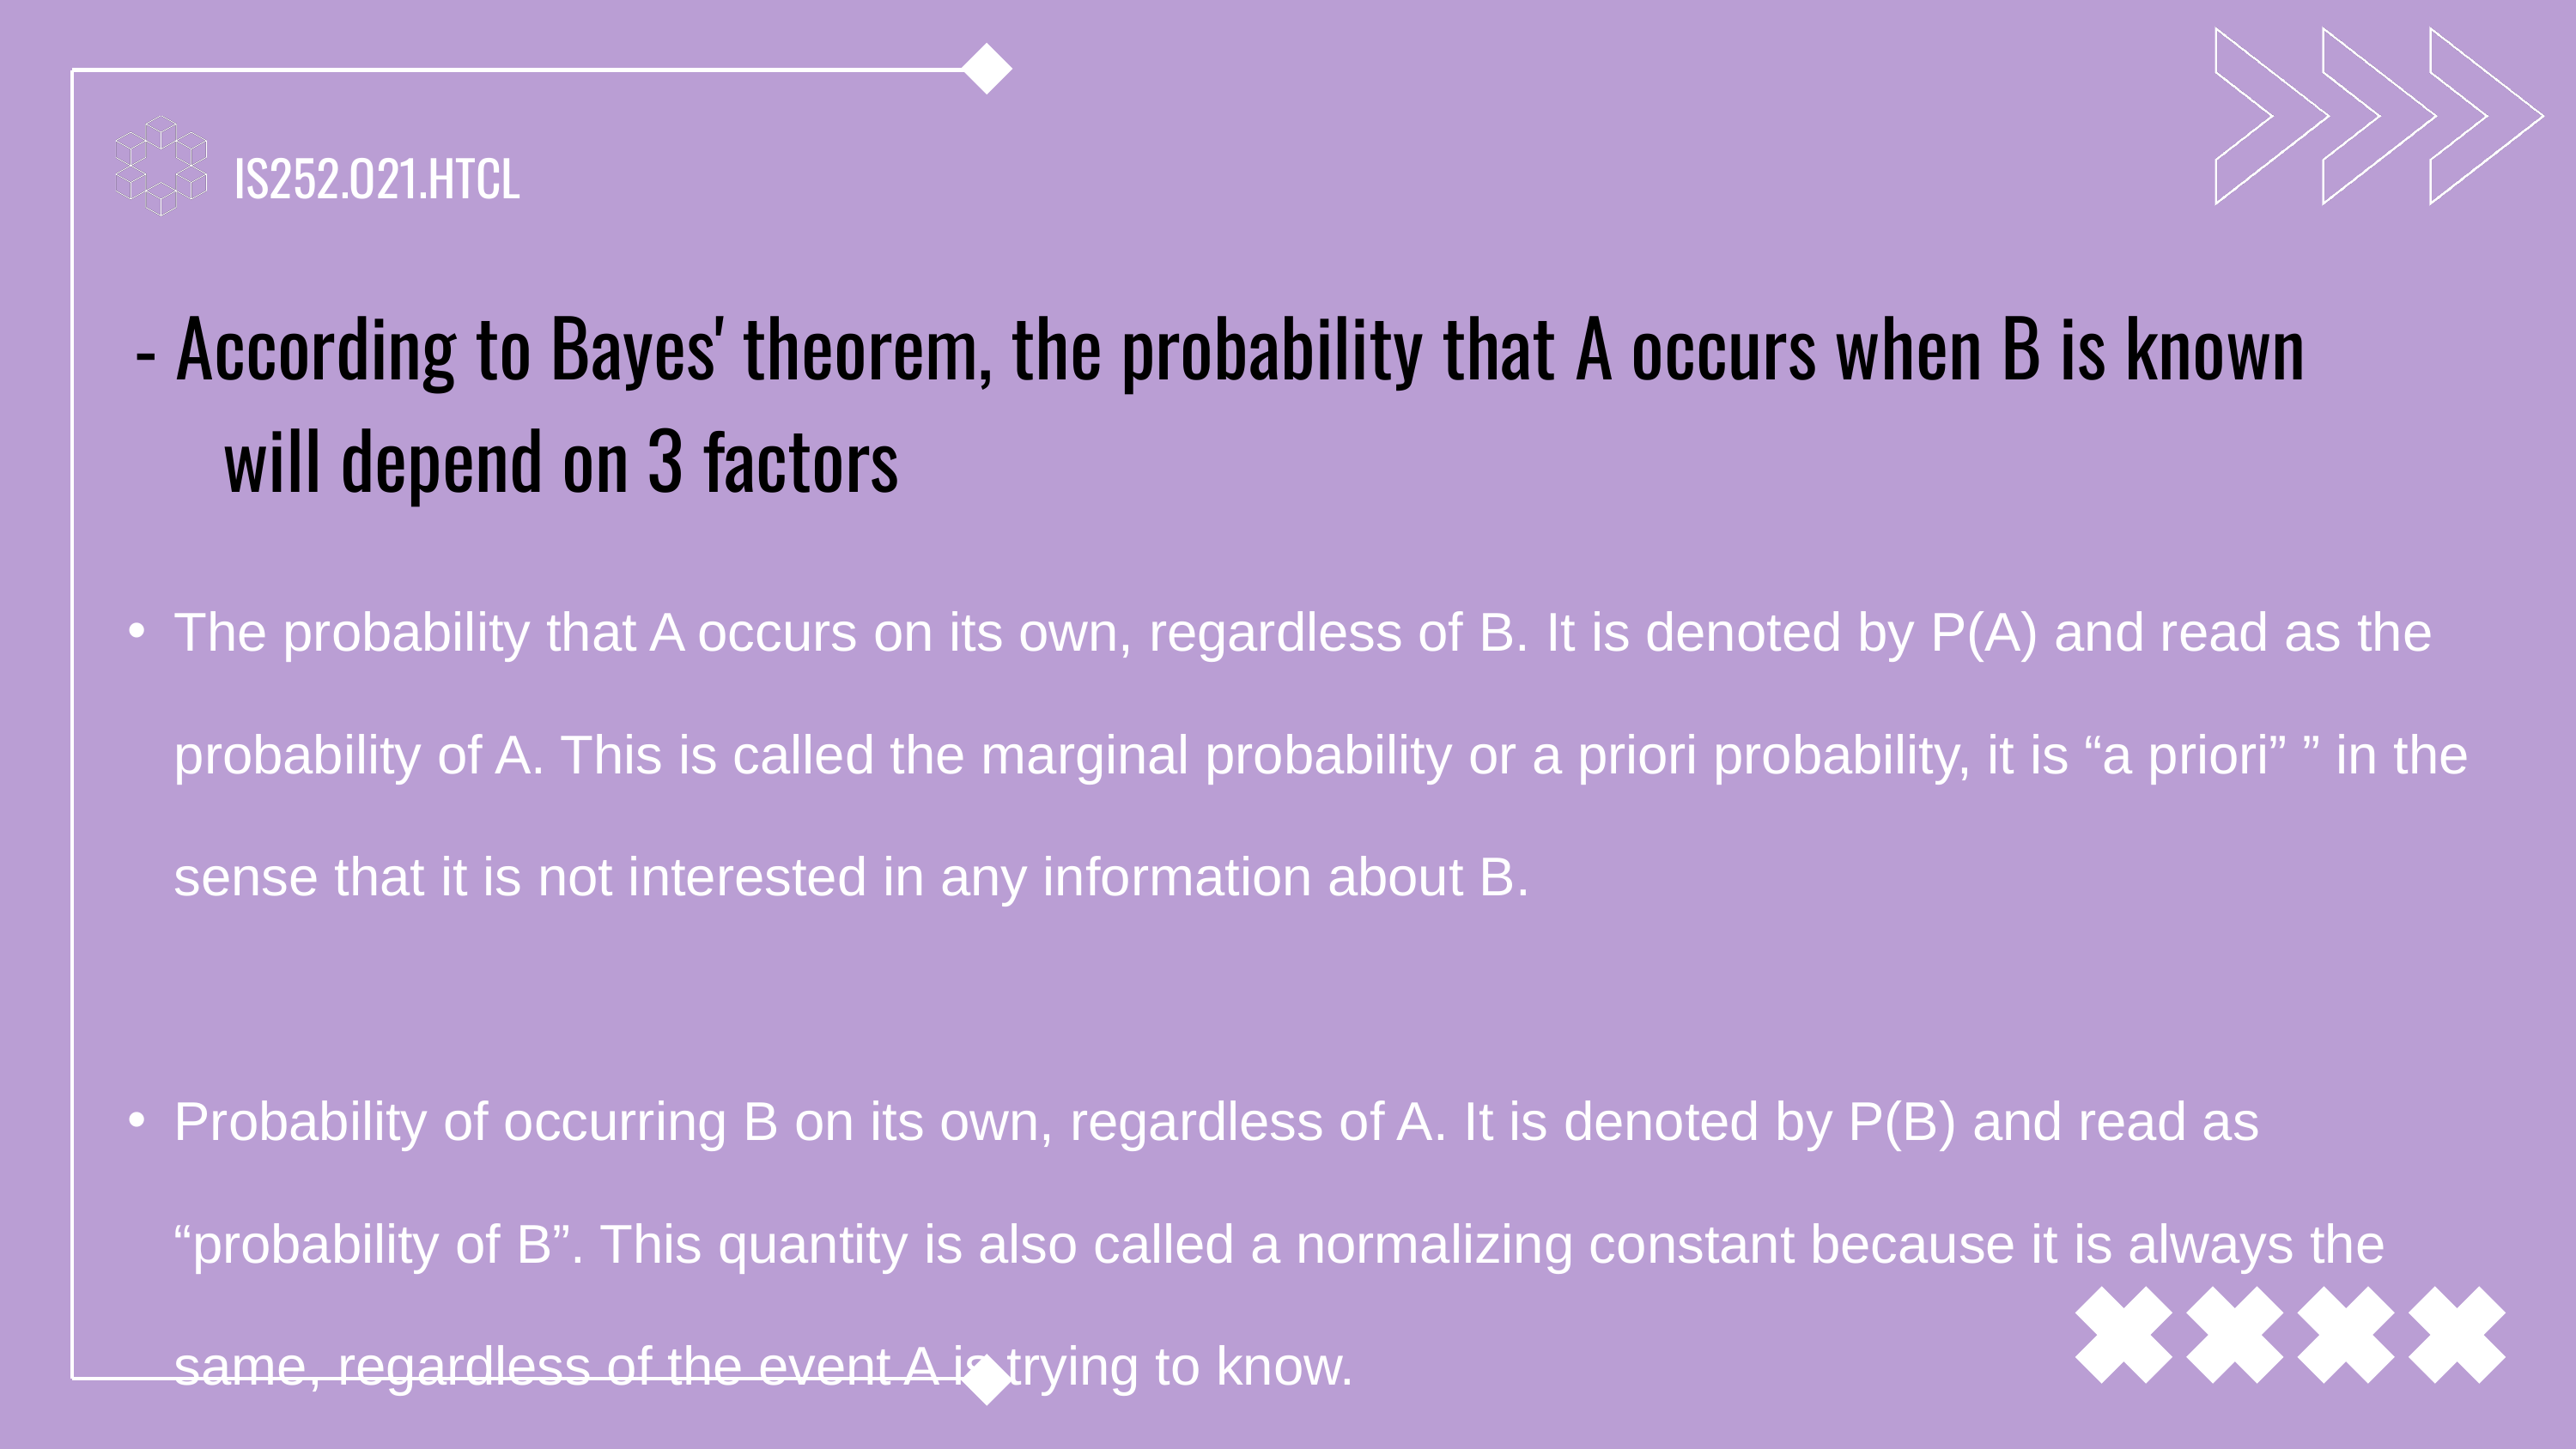

IS252.O21.HTCL
 - According to Bayes' theorem, the probability that A occurs when B is known         will depend on 3 factors

The probability that A occurs on its own, regardless of B. It is denoted by P(A) and read as the probability of A. This is called the marginal probability or a priori probability, it is “a priori” ” in the sense that it is not interested in any information about B.

Probability of occurring B on its own, regardless of A. It is denoted by P(B) and read as “probability of B”. This quantity is also called a normalizing constant because it is always the same, regardless of the event A is trying to know.